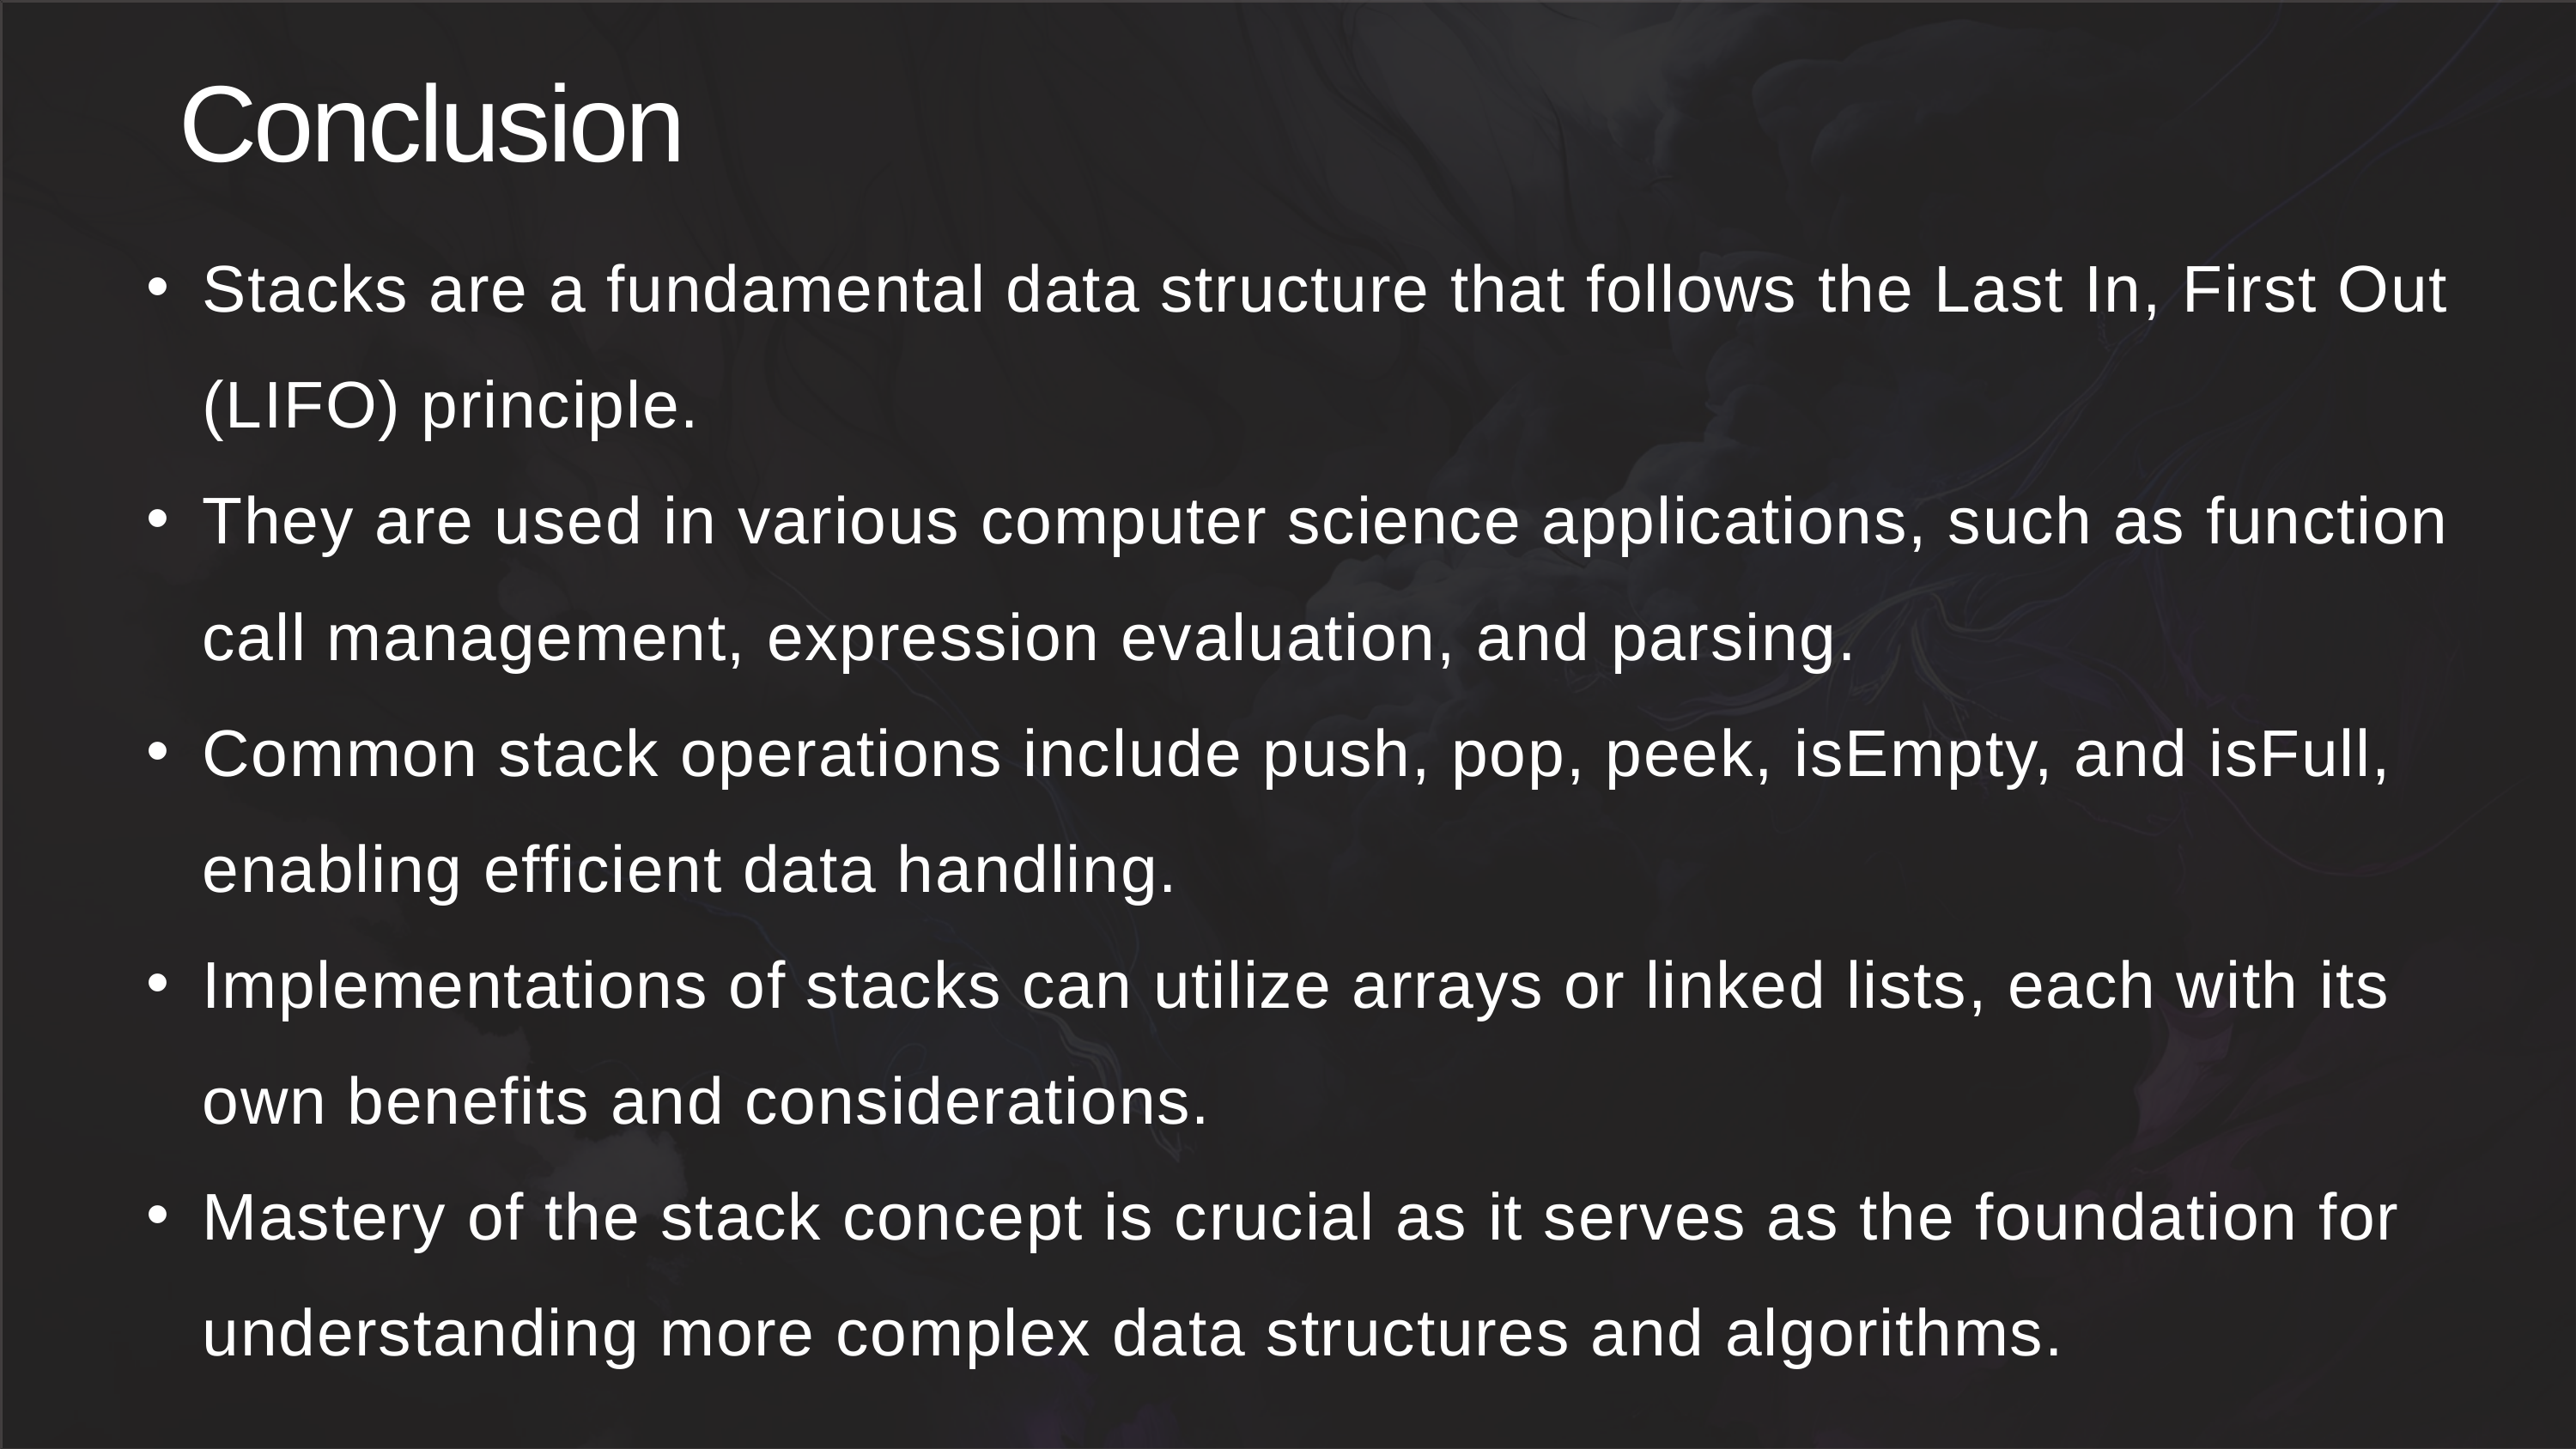

Conclusion
Stacks are a fundamental data structure that follows the Last In, First Out (LIFO) principle.
They are used in various computer science applications, such as function call management, expression evaluation, and parsing.
Common stack operations include push, pop, peek, isEmpty, and isFull, enabling efficient data handling.
Implementations of stacks can utilize arrays or linked lists, each with its own benefits and considerations.
Mastery of the stack concept is crucial as it serves as the foundation for understanding more complex data structures and algorithms.